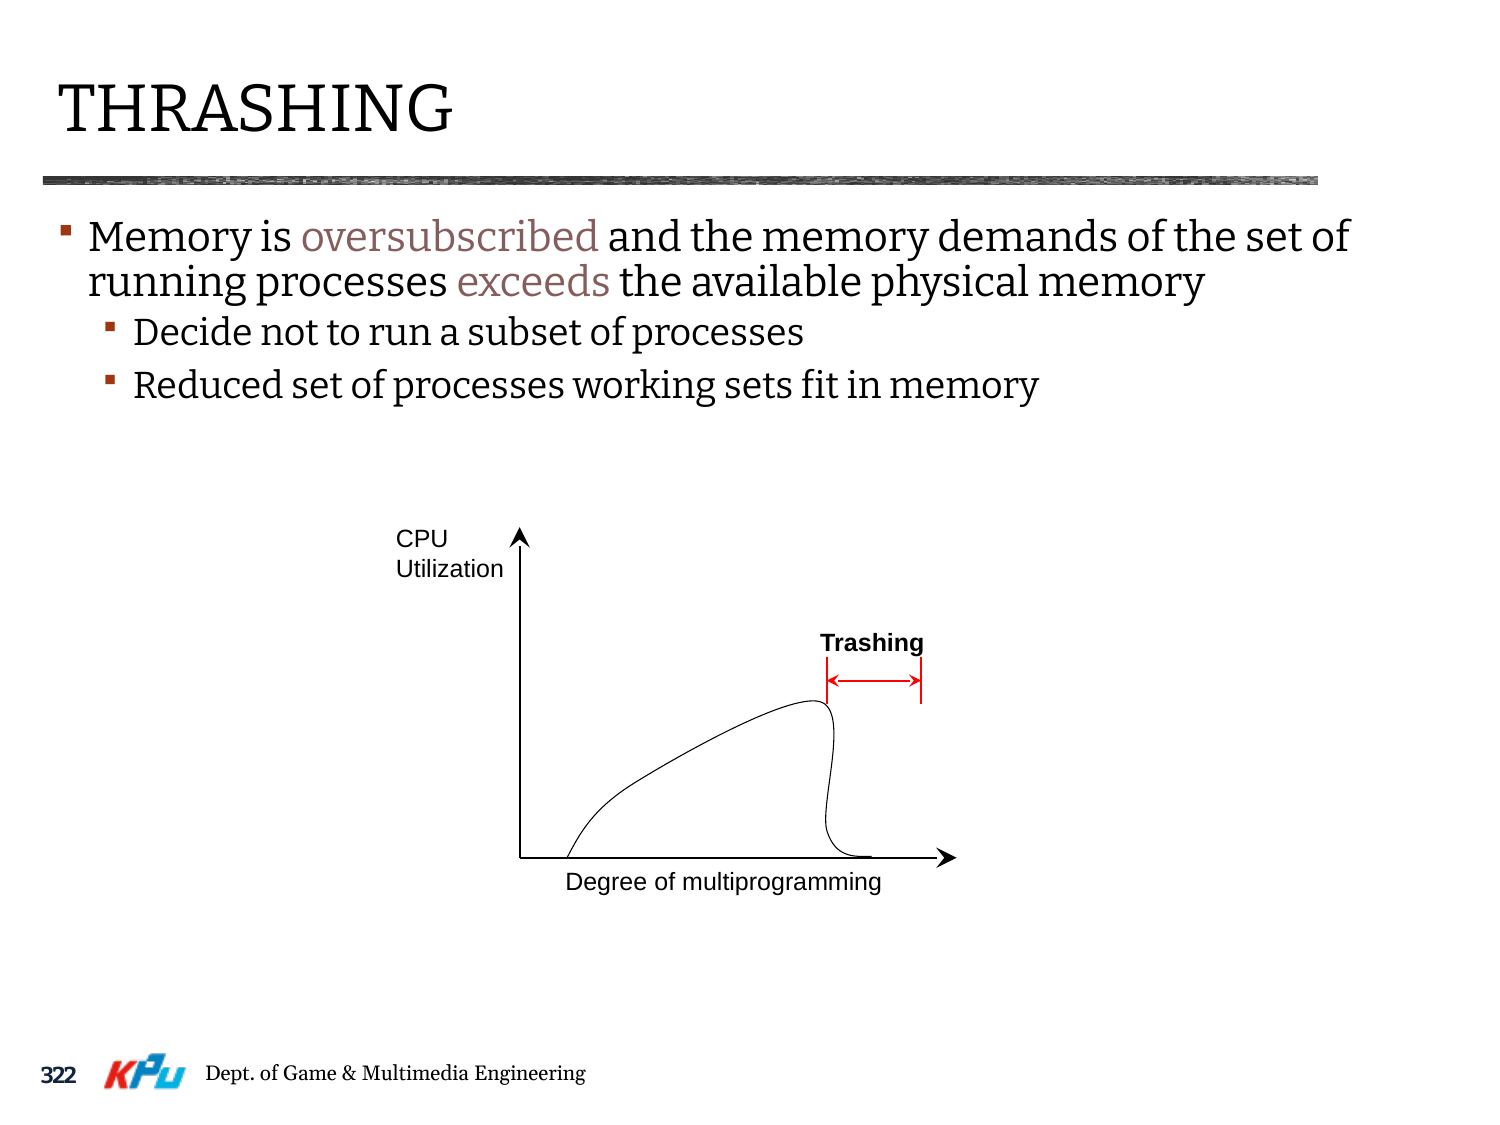

# Thrashing
Memory is oversubscribed and the memory demands of the set of running processes exceeds the available physical memory
Decide not to run a subset of processes
Reduced set of processes working sets fit in memory

CPU
Utilization
Trashing

Degree of multiprogramming
Dept. of Game & Multimedia Engineering
322